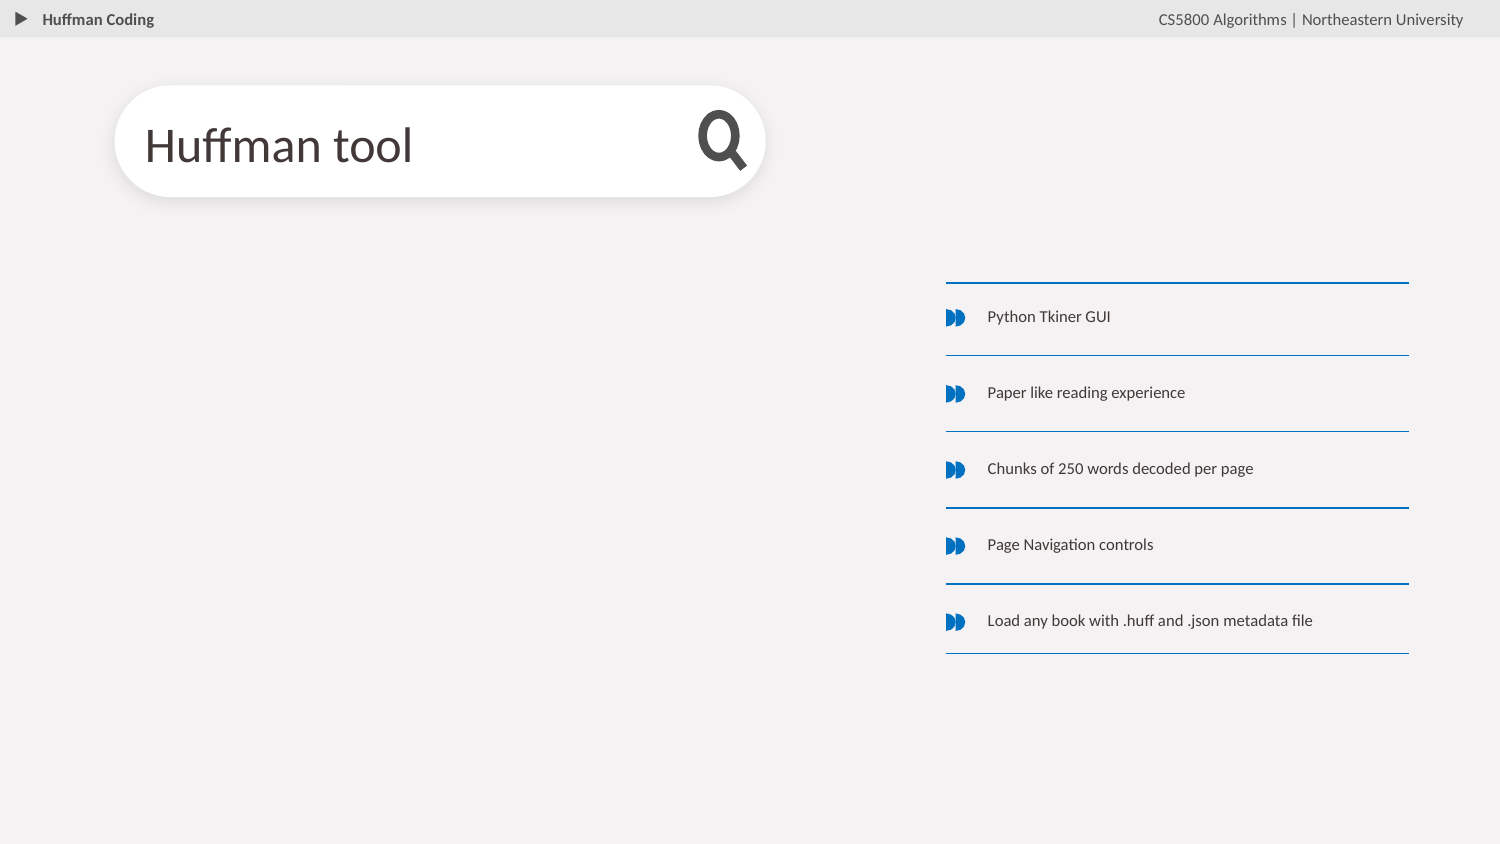

Huffman Coding

CS5800 Algorithms | Northeastern University

Huffman tool

Python Tkiner GUI

Paper like reading experience

Chunks of 250 words decoded per page

Page Navigation controls

Load any book with .huff and .json metadata file